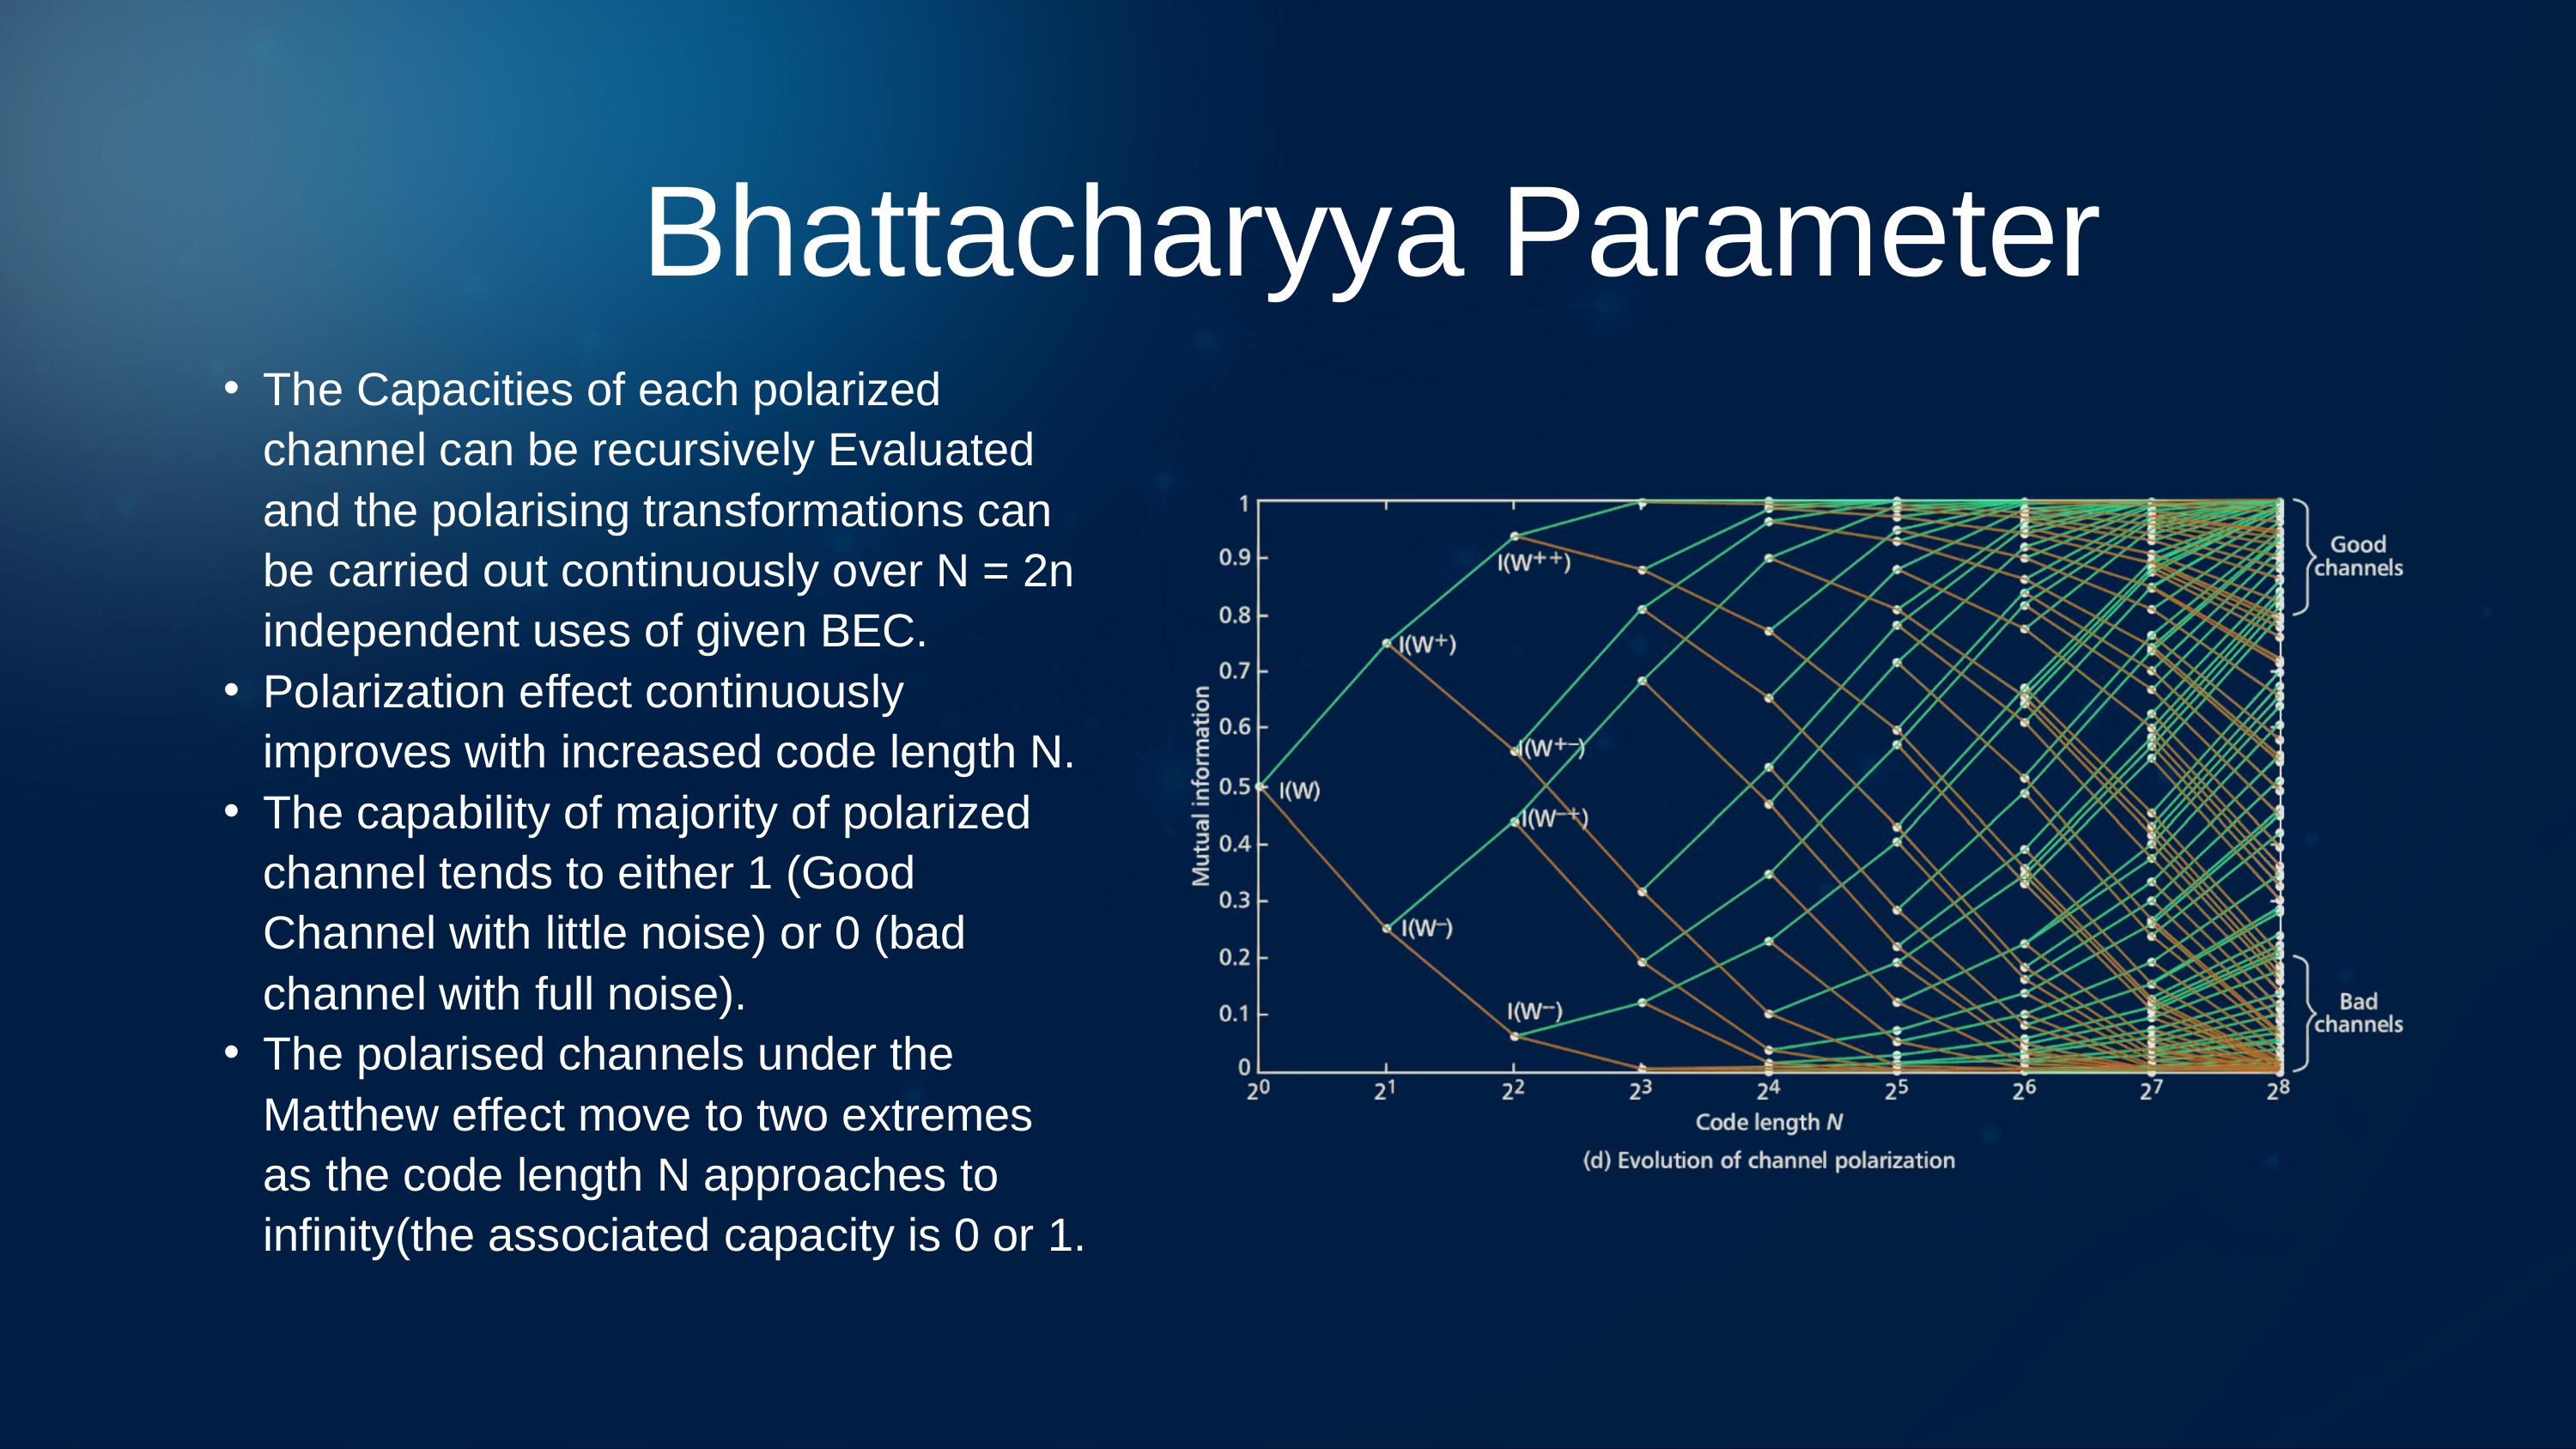

Bhattacharyya Parameter

The Capacities of each polarized channel can be recursively Evaluated and the polarising transformations can be carried out continuously over N = 2n independent uses of given BEC.
Polarization effect continuously improves with increased code length N.
The capability of majority of polarized channel tends to either 1 (Good Channel with little noise) or 0 (bad channel with full noise).
The polarised channels under the Matthew effect move to two extremes as the code length N approaches to infinity(the associated capacity is 0 or 1.